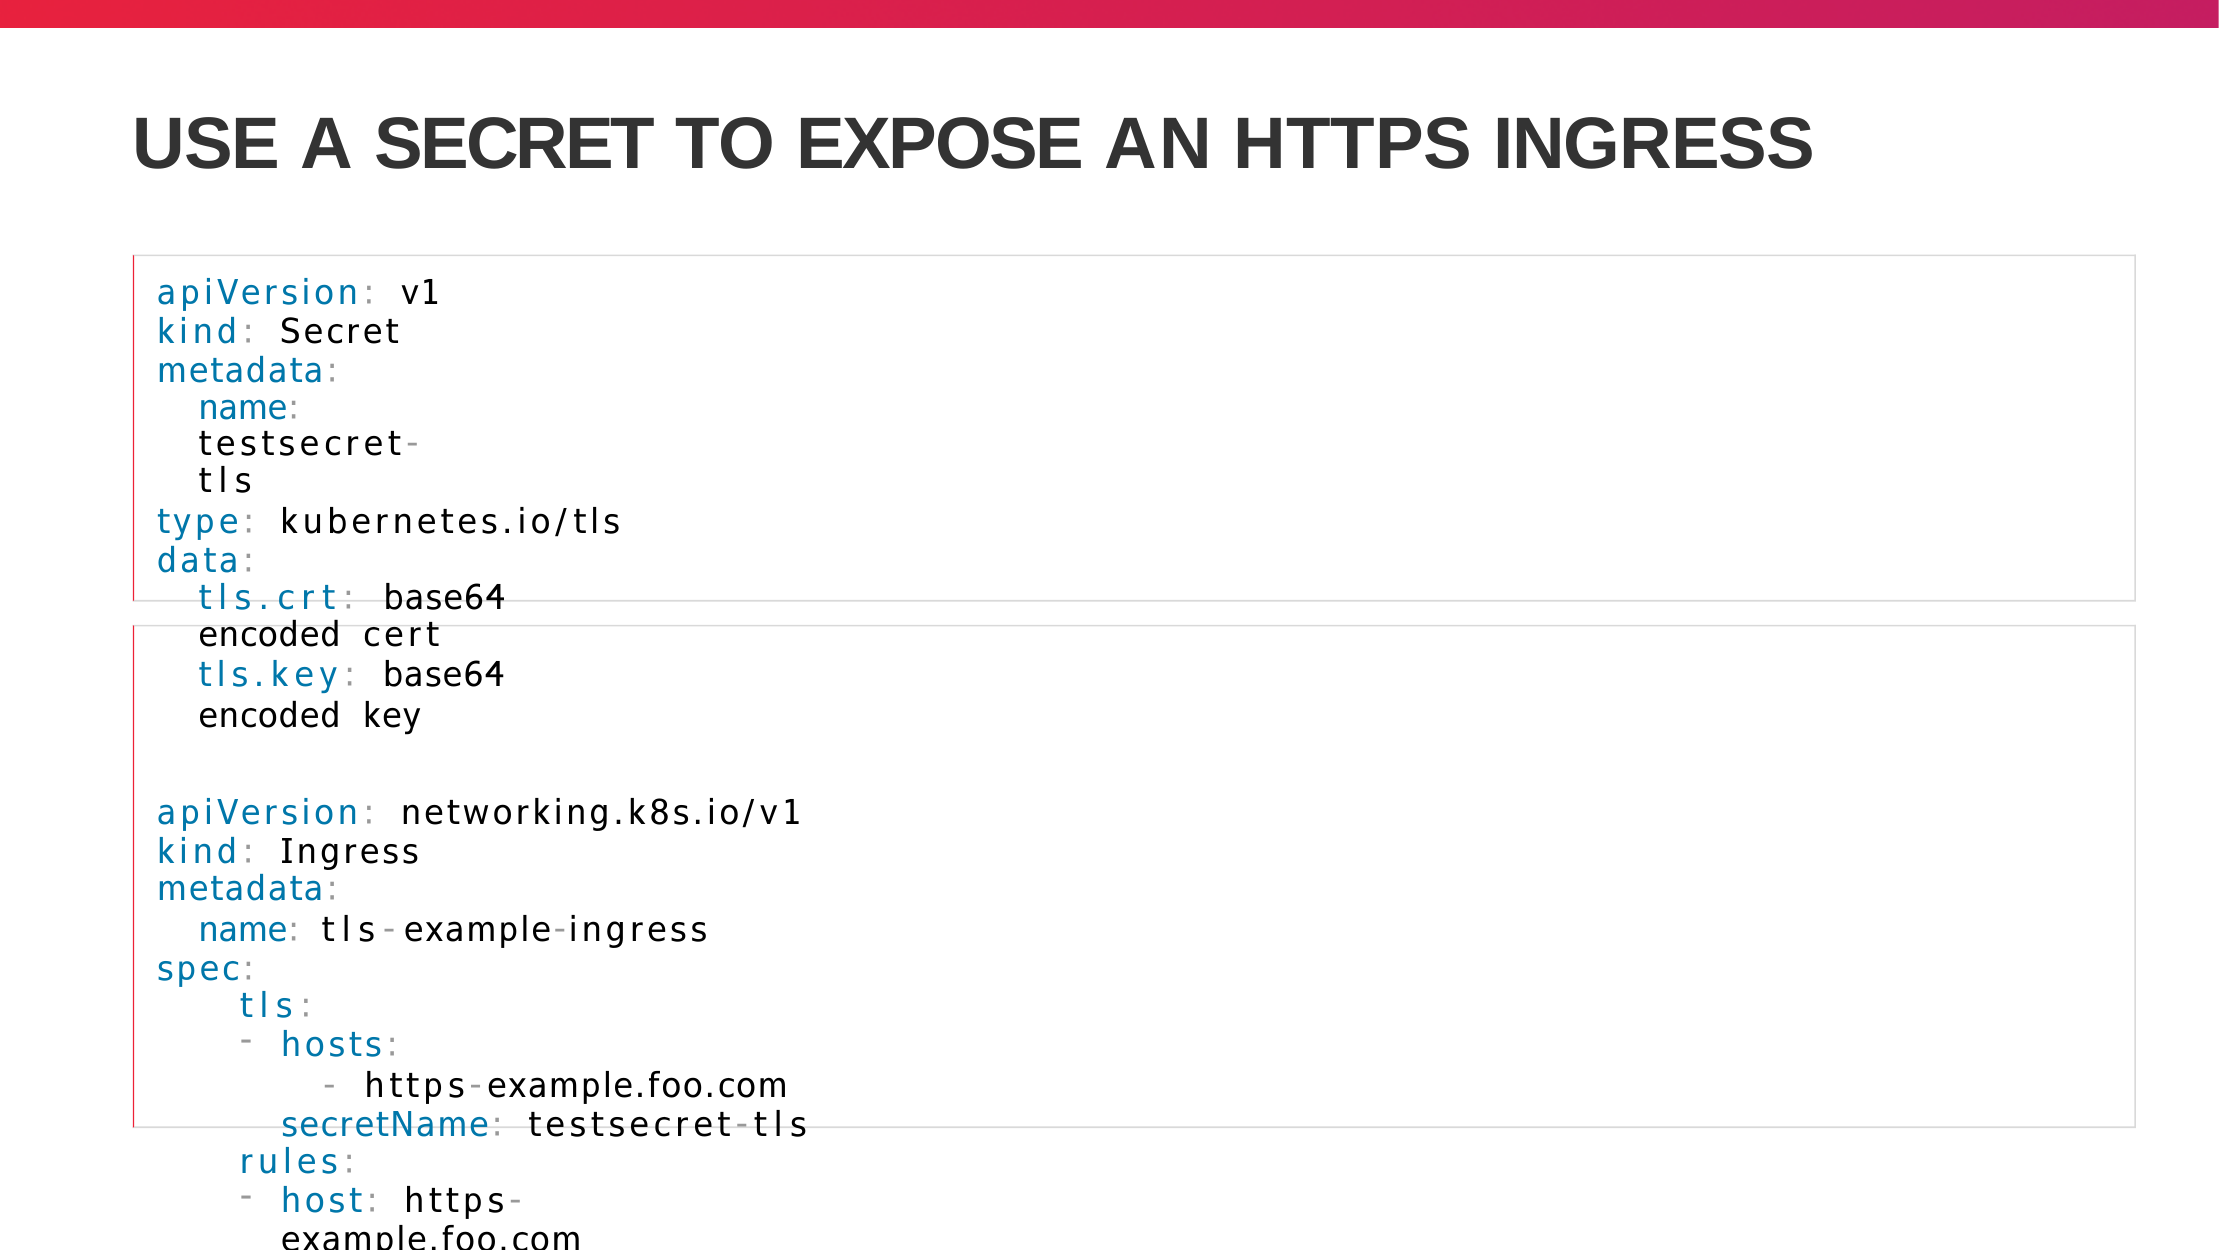

# USE A SECRET TO EXPOSE AN HTTPS INGRESS

apiVersion:  v1 kind: Secret metadata:
name:  testsecret-tls
type: kubernetes.io/tls data:
tls.crt: base64 encoded cert
tls.key: base64 encoded key

apiVersion:  networking.k8s.io/v1 kind: Ingress
metadata:
name: tls-example-ingress spec:
tls:
hosts:
- https-example.foo.com secretName:  testsecret-tls
rules:
host:  https-example.foo.com
...